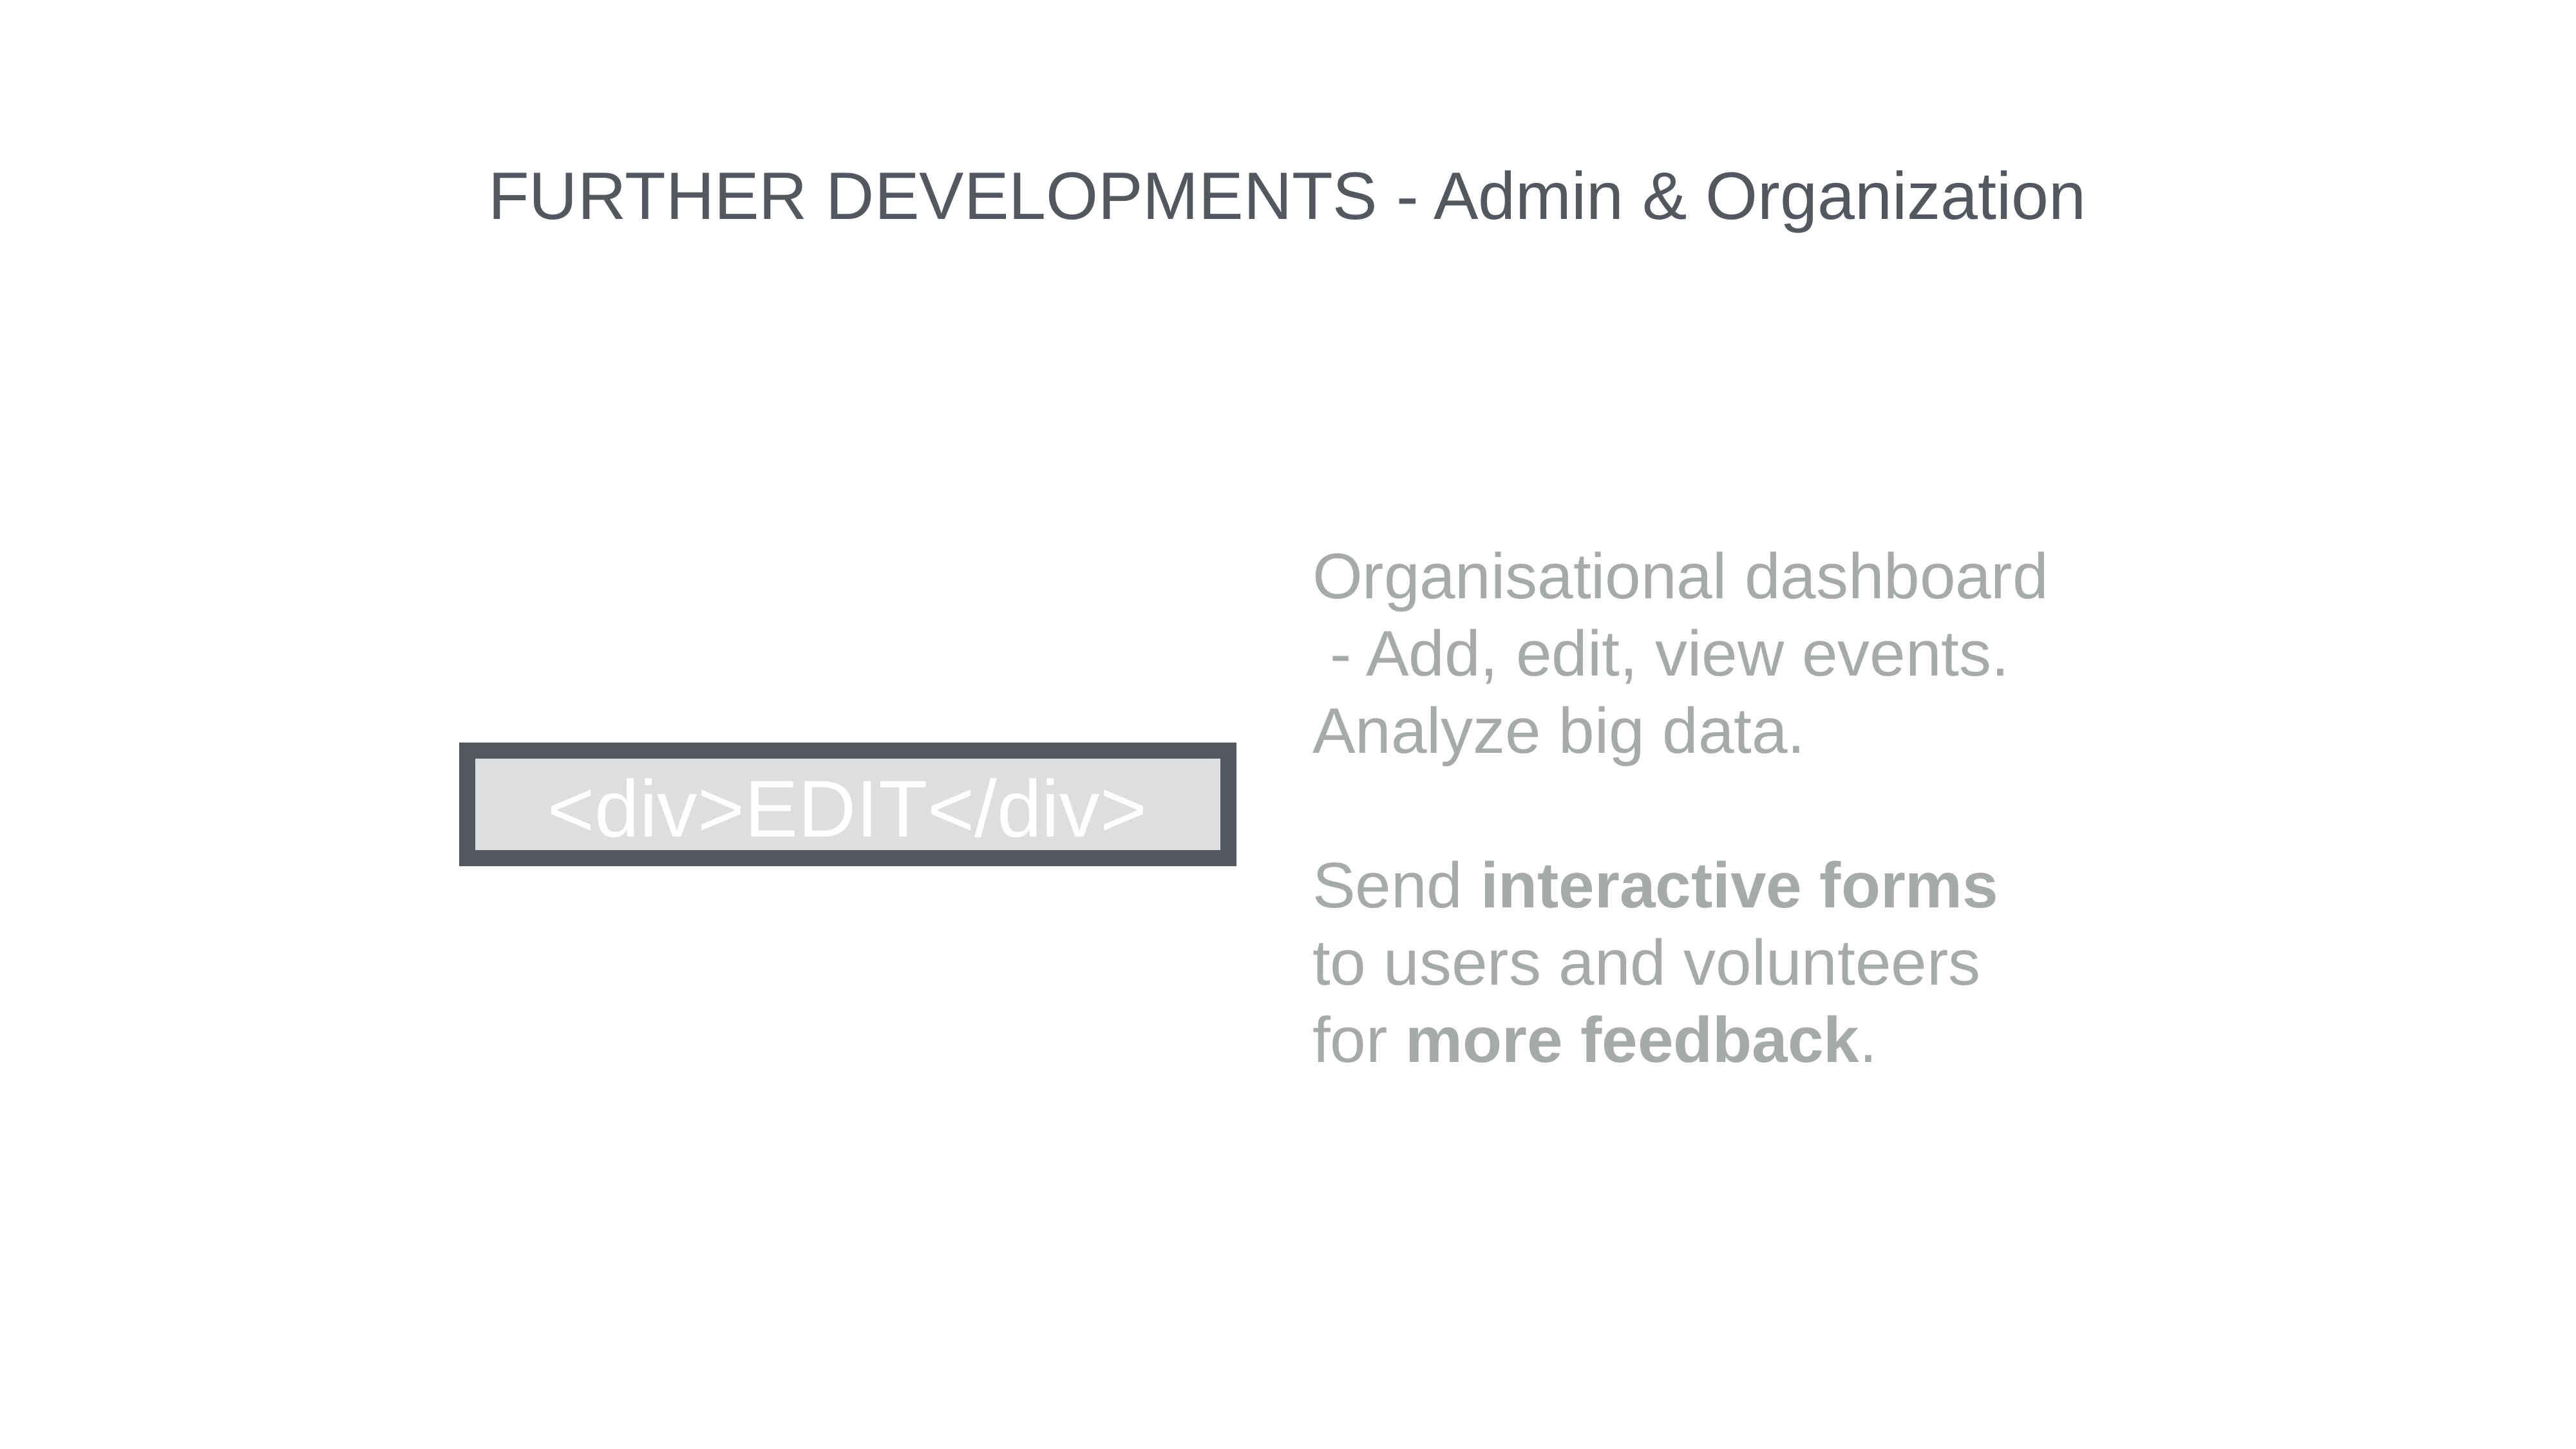

FURTHER DEVELOPMENTS - Admin & Organization
Organisational dashboard  - Add, edit, view events. Analyze big data.

Send interactive forms to users and volunteers for more feedback.
<div>EDIT</div>